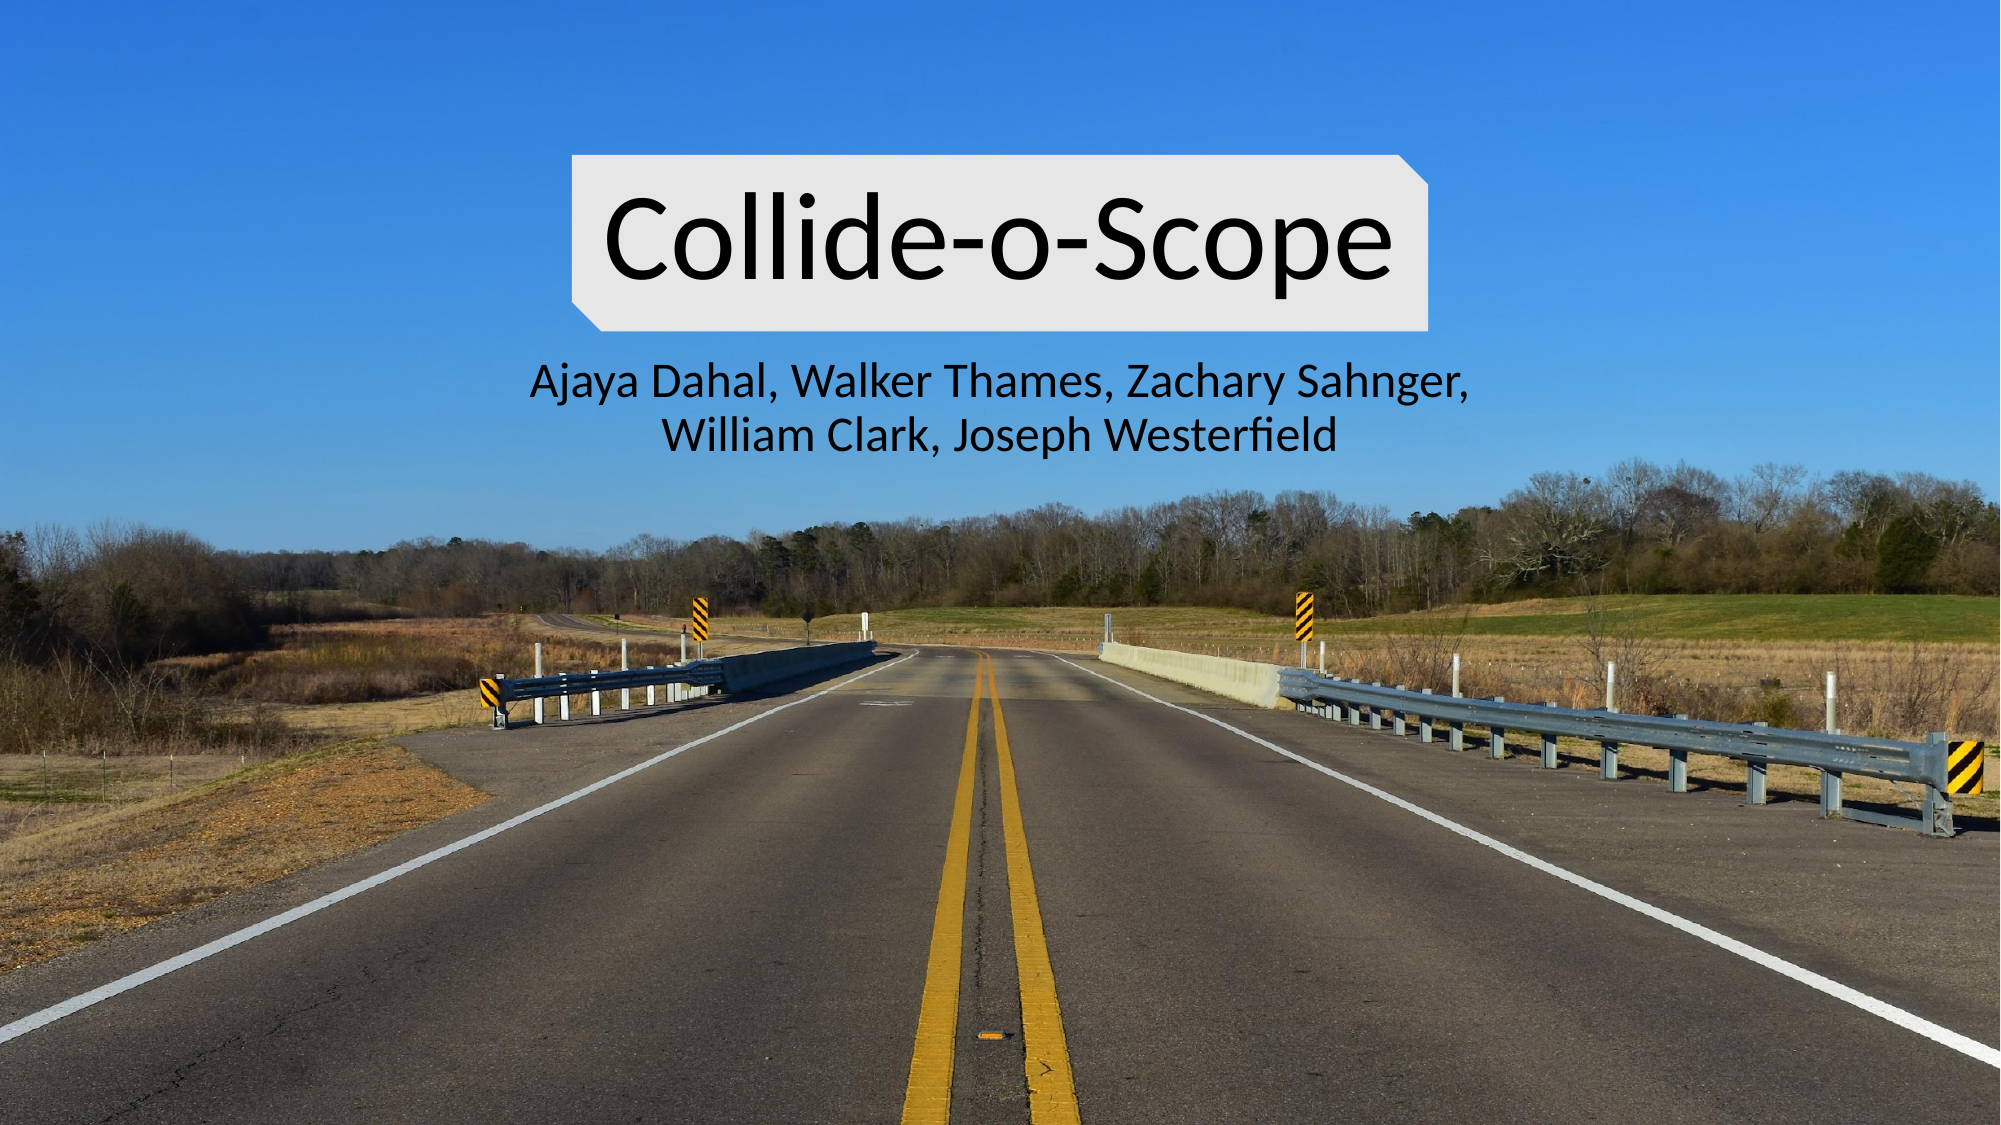

# Collide-o-Scope

Ajaya Dahal, Walker Thames, Zachary Sahnger, William Clark, Joseph Westerfield